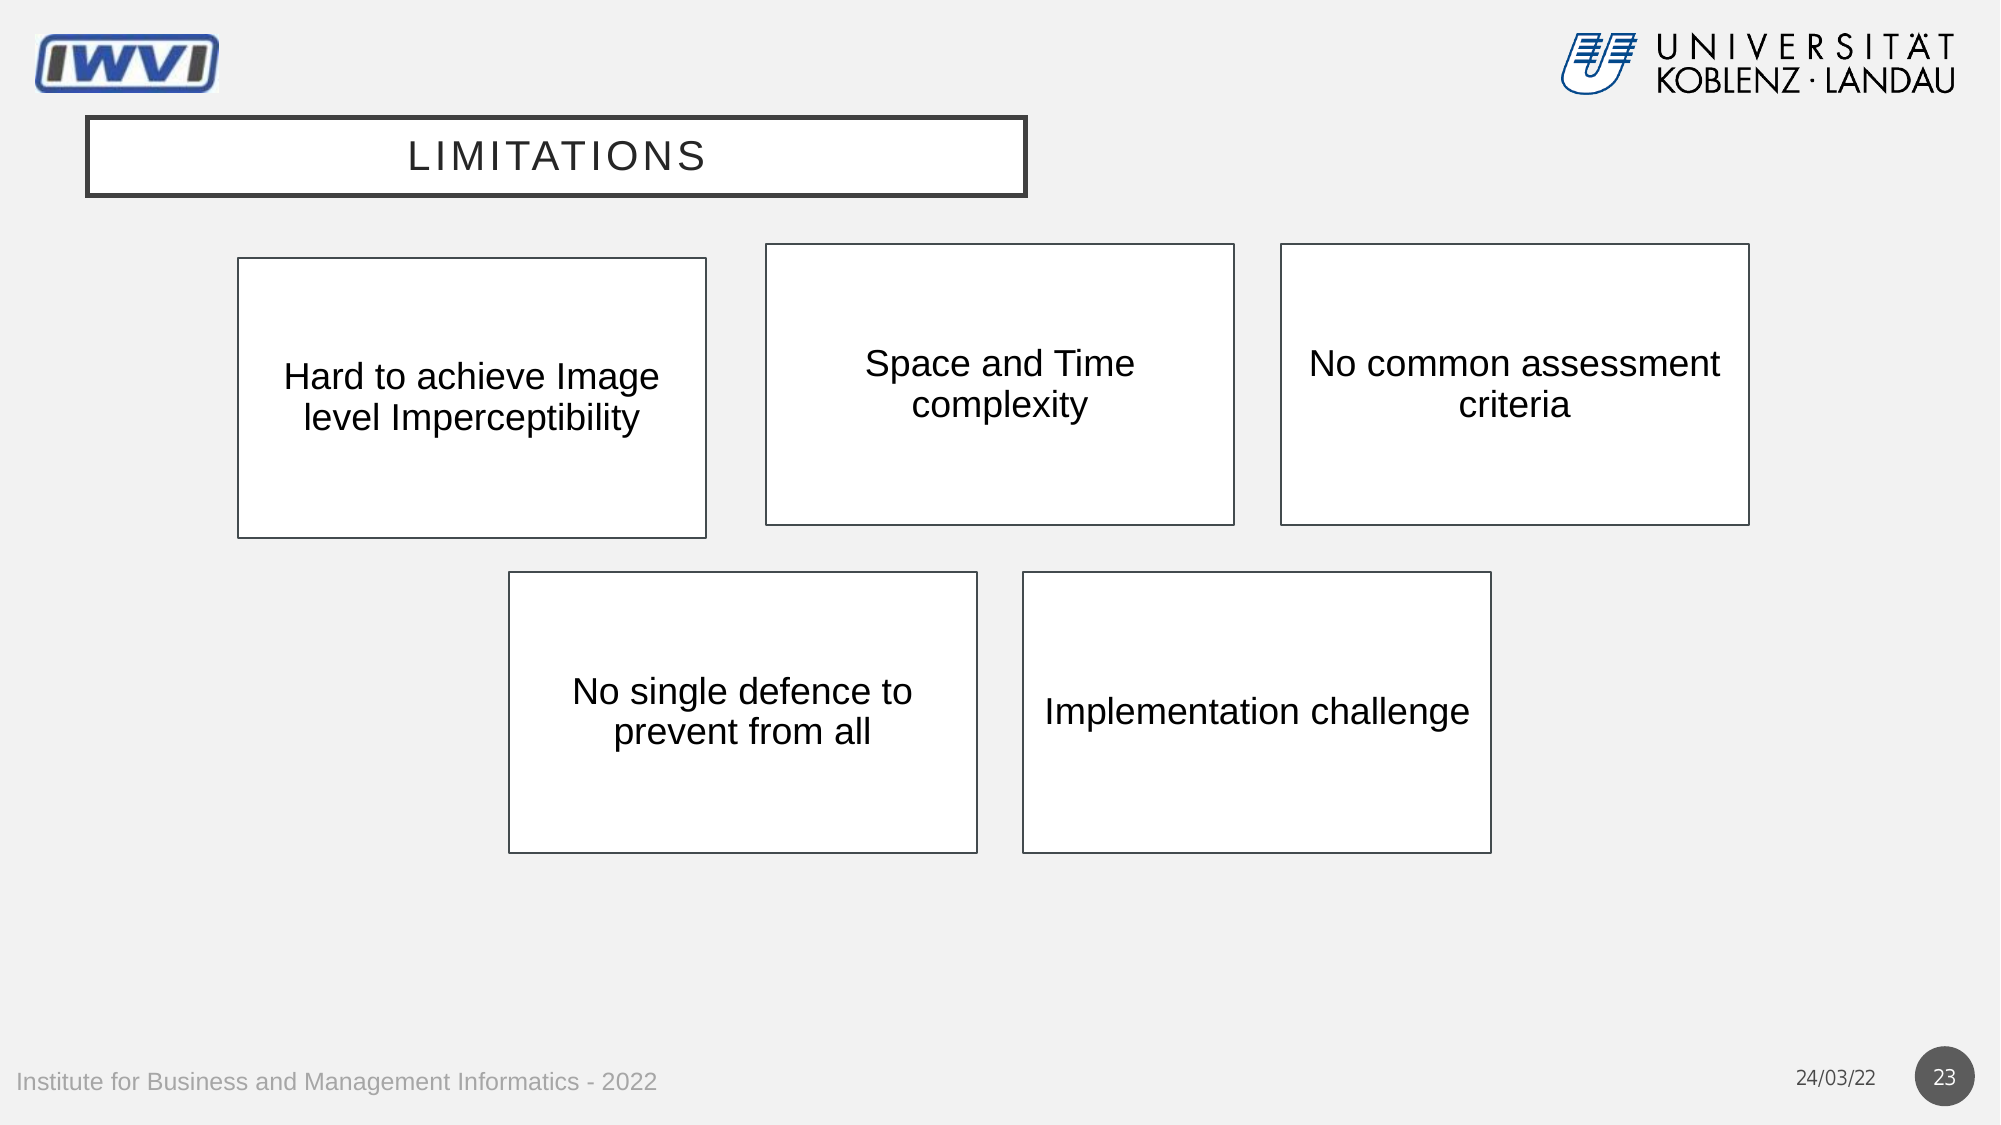

# Limitations
Hard to achieve Image level Imperceptibility
Space and Time complexity
No common assessment criteria
No single defence to prevent from all
Implementation challenge
23
24/03/22